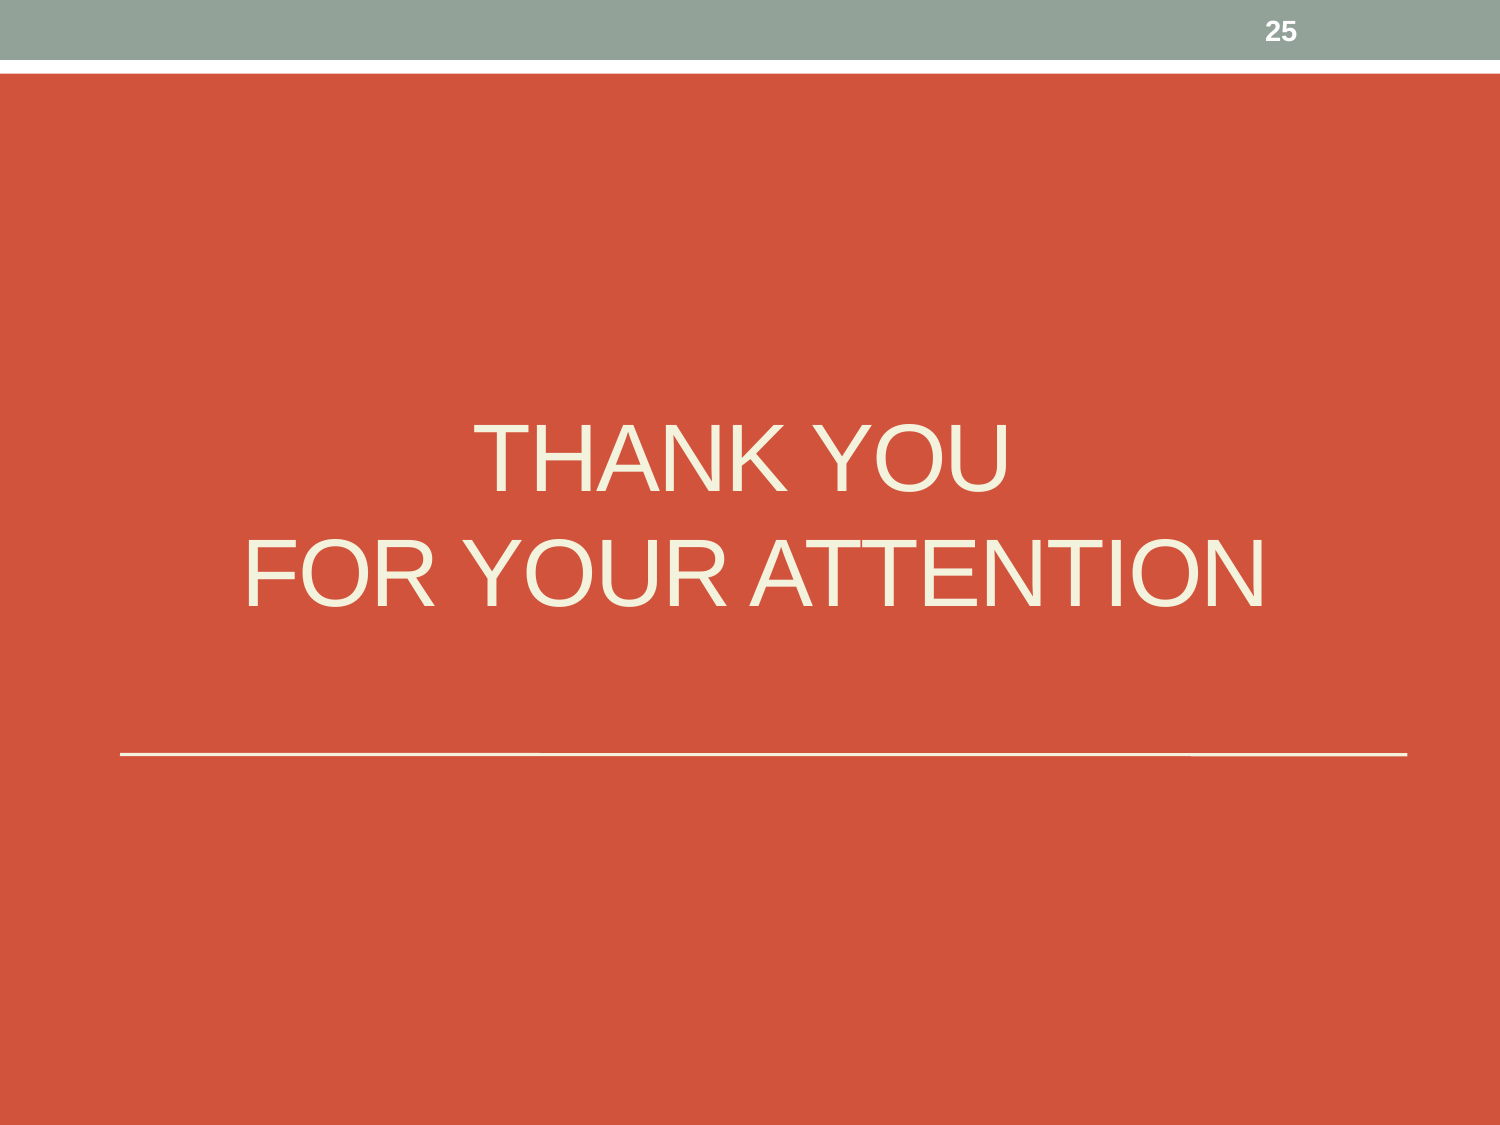

25
# Thank you FOR YOUR ATTENTION